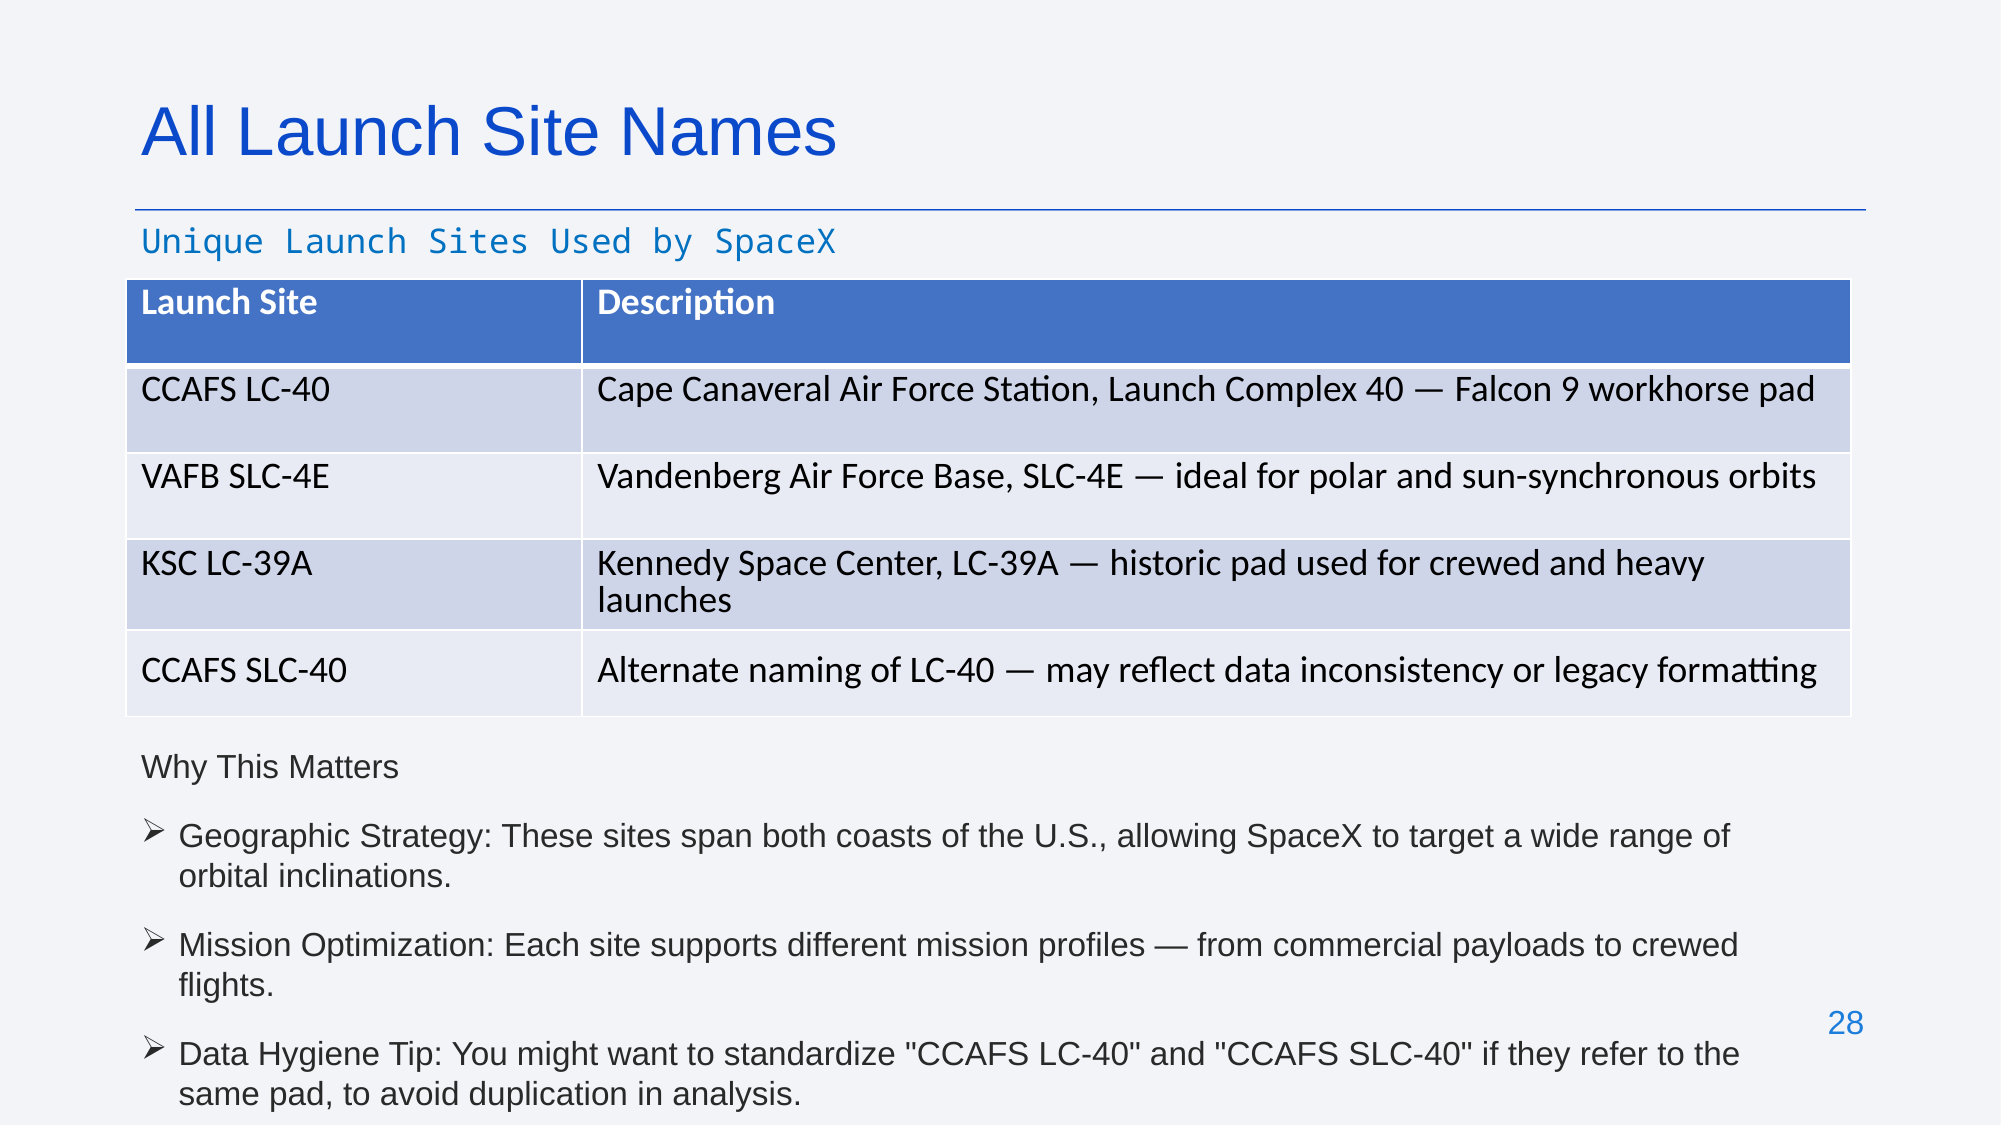

All Launch Site Names
Unique Launch Sites Used by SpaceX
| Launch Site | Description |
| --- | --- |
| CCAFS LC-40 | Cape Canaveral Air Force Station, Launch Complex 40 — Falcon 9 workhorse pad |
| VAFB SLC-4E | Vandenberg Air Force Base, SLC-4E — ideal for polar and sun-synchronous orbits |
| KSC LC-39A | Kennedy Space Center, LC-39A — historic pad used for crewed and heavy launches |
| CCAFS SLC-40 | Alternate naming of LC-40 — may reflect data inconsistency or legacy formatting |
Why This Matters
Geographic Strategy: These sites span both coasts of the U.S., allowing SpaceX to target a wide range of orbital inclinations.
Mission Optimization: Each site supports different mission profiles — from commercial payloads to crewed flights.
Data Hygiene Tip: You might want to standardize "CCAFS LC-40" and "CCAFS SLC-40" if they refer to the same pad, to avoid duplication in analysis.
28